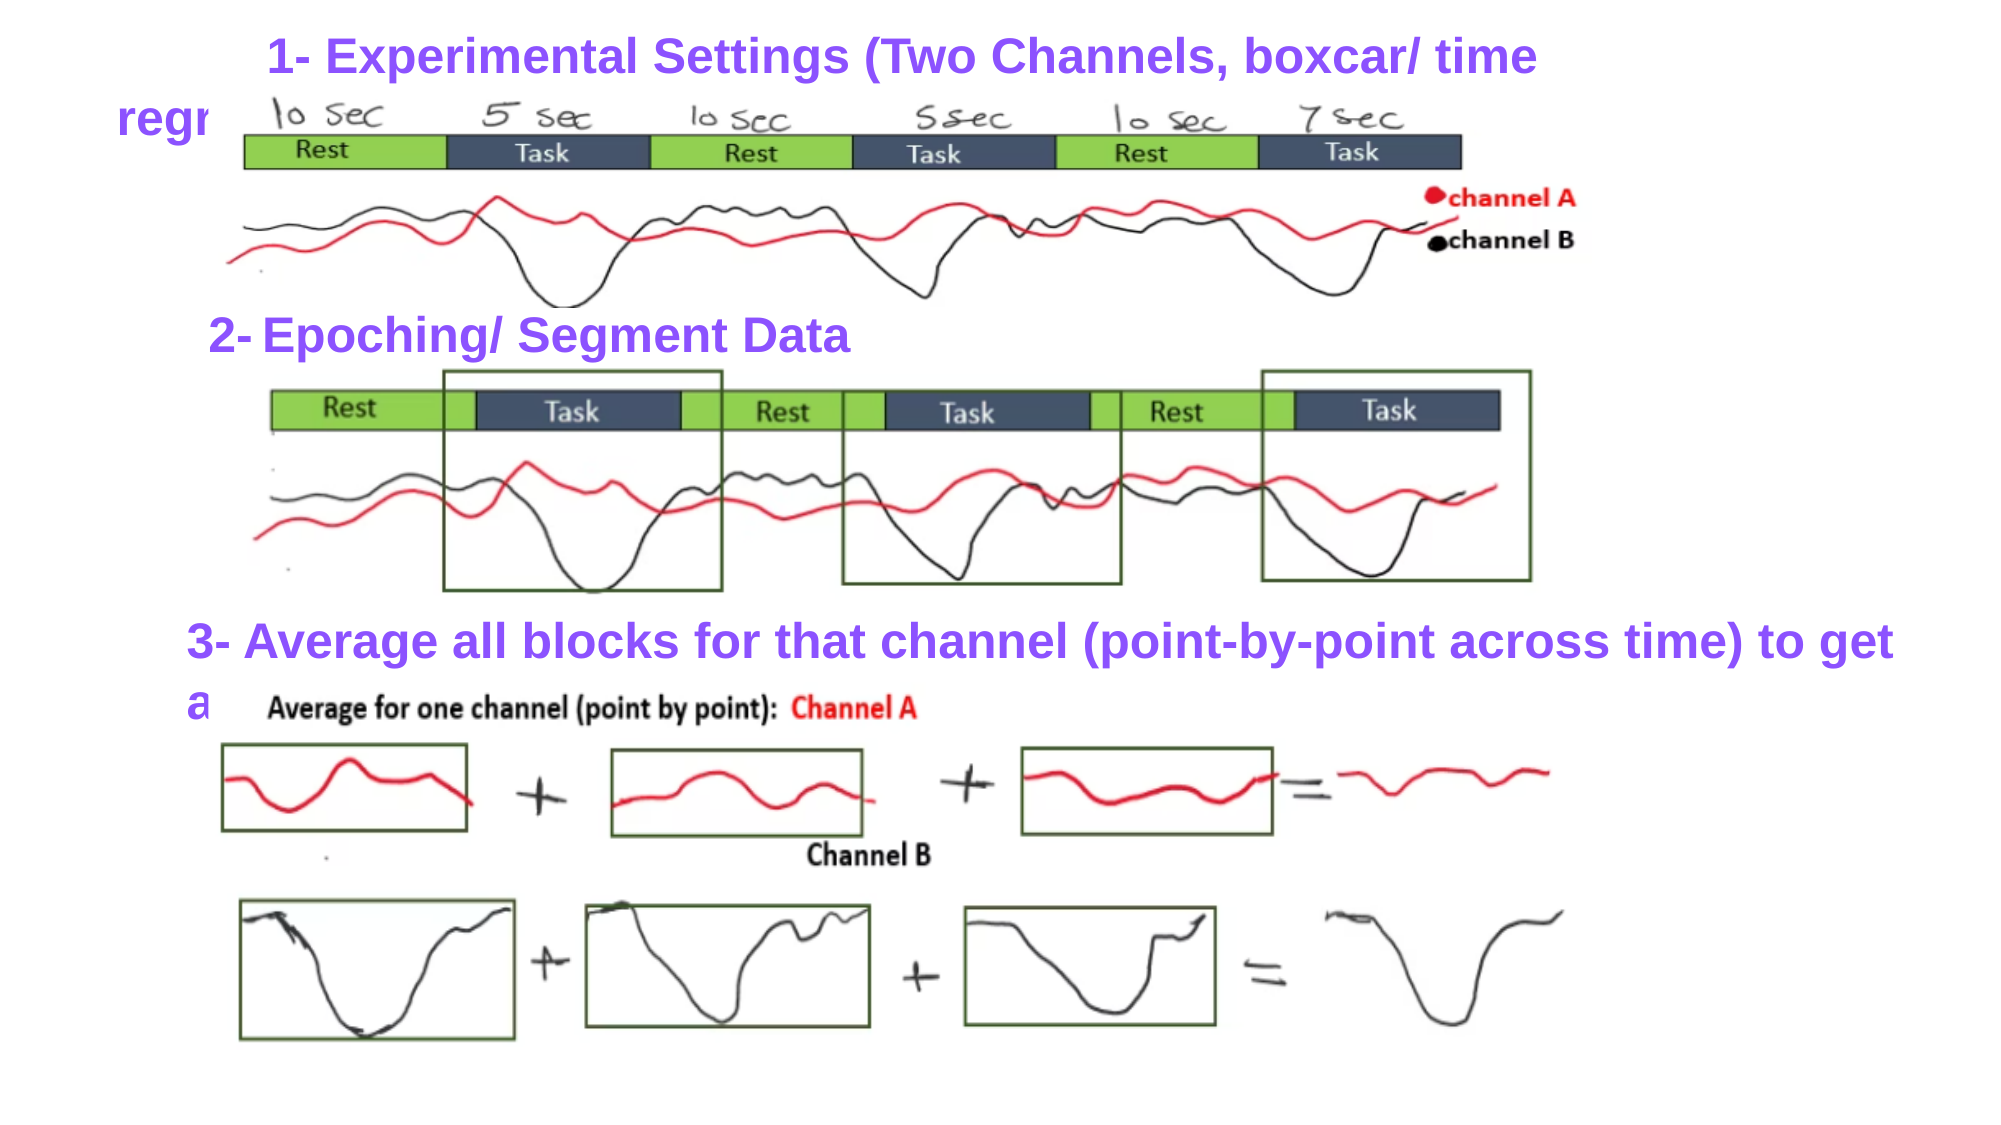

1- Experimental Settings (Two Channels, boxcar/ time regressor)

2- Epoching/ Segment Data

3- Average all blocks for that channel (point-by-point across time) to get average HRF